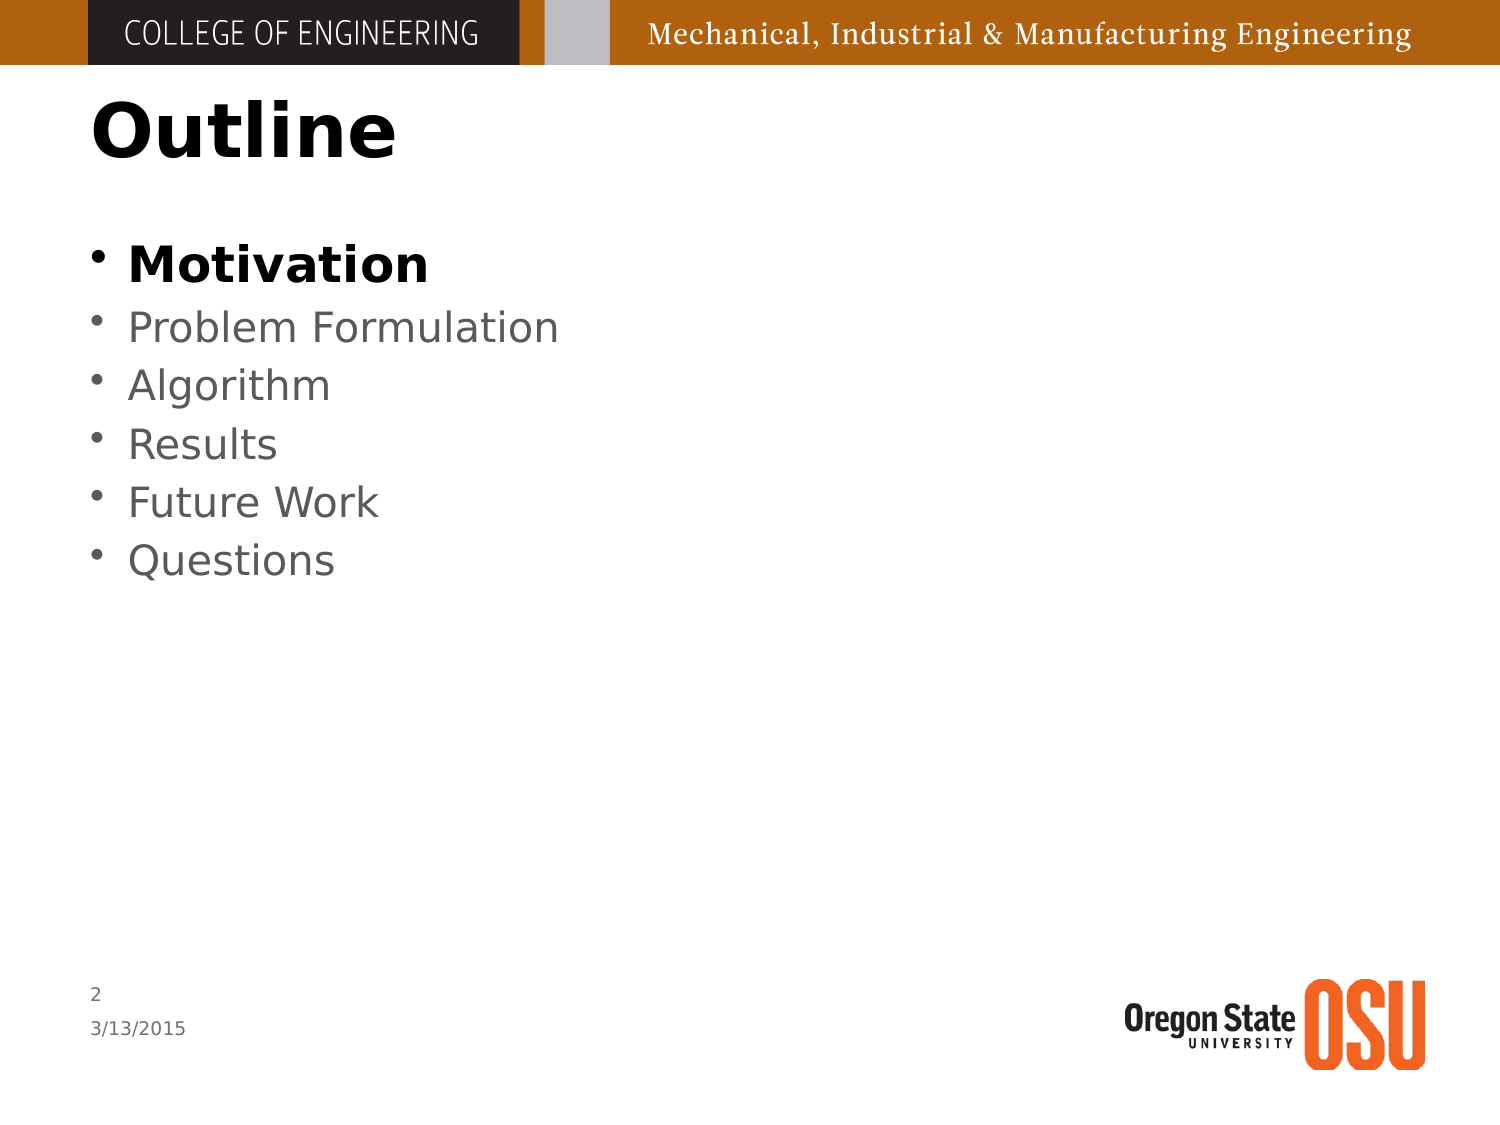

# Outline
Motivation
Problem Formulation
Algorithm
Results
Future Work
Questions
2
3/13/2015